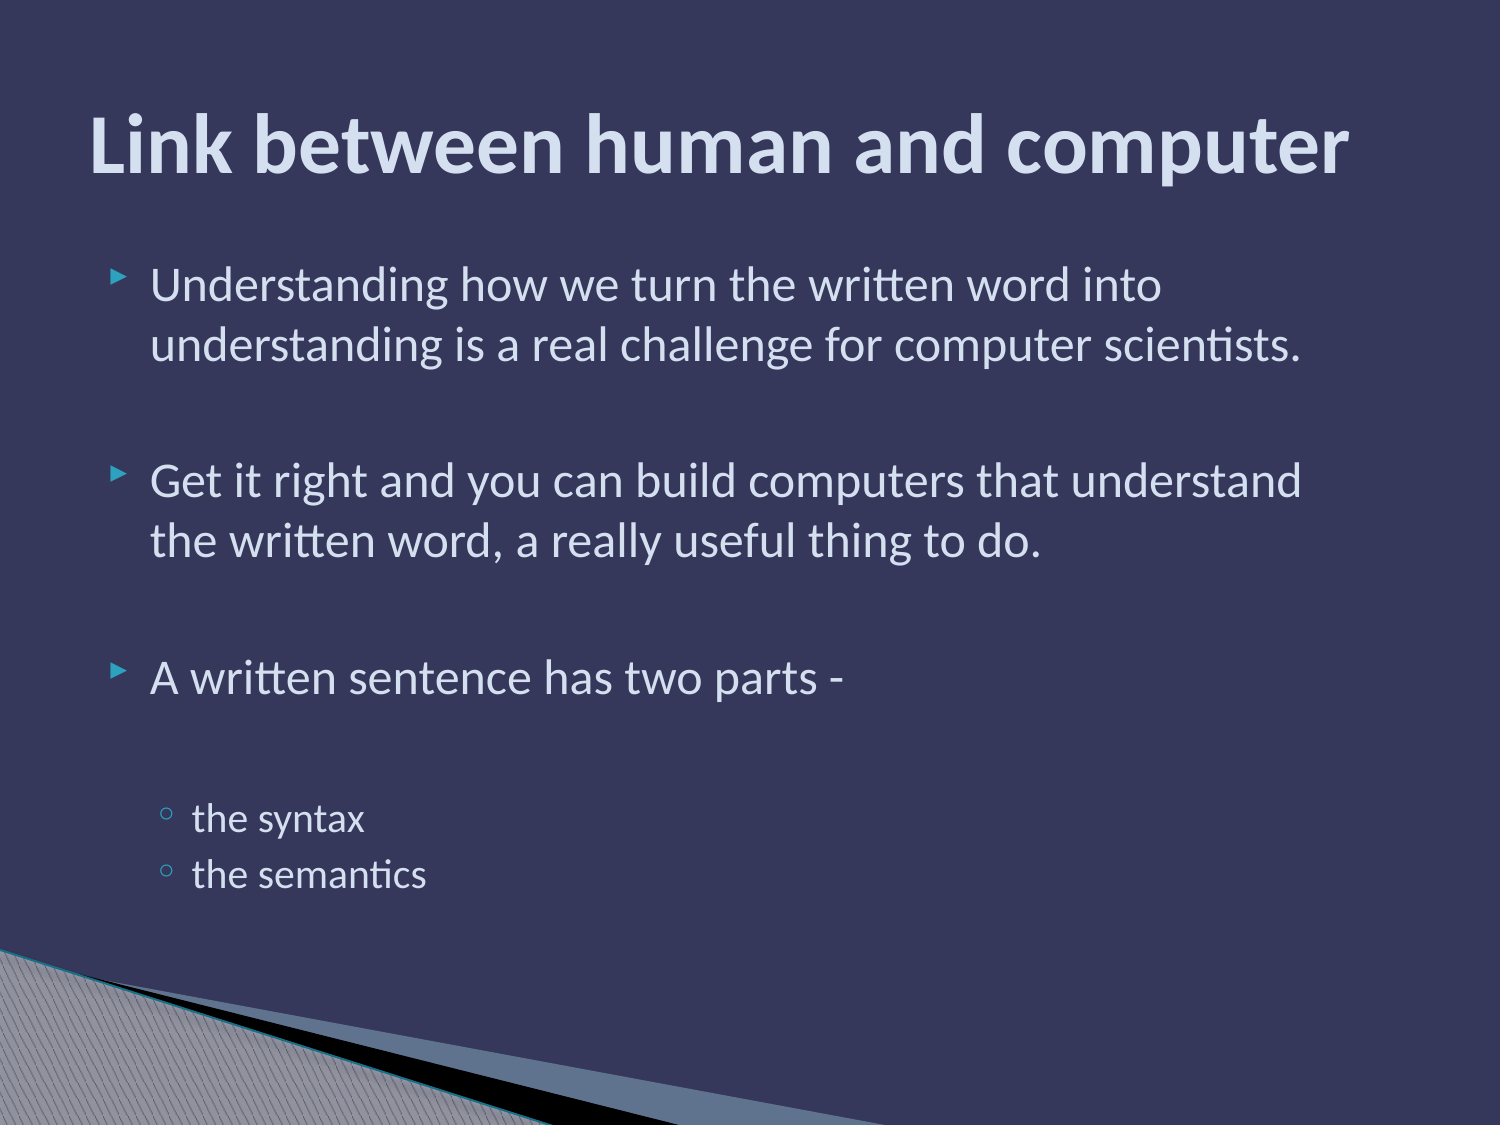

# Link between human and computer
Understanding how we turn the written word into understanding is a real challenge for computer scientists.

Get it right and you can build computers that understand the written word, a really useful thing to do.

A written sentence has two parts -

the syntax
the semantics